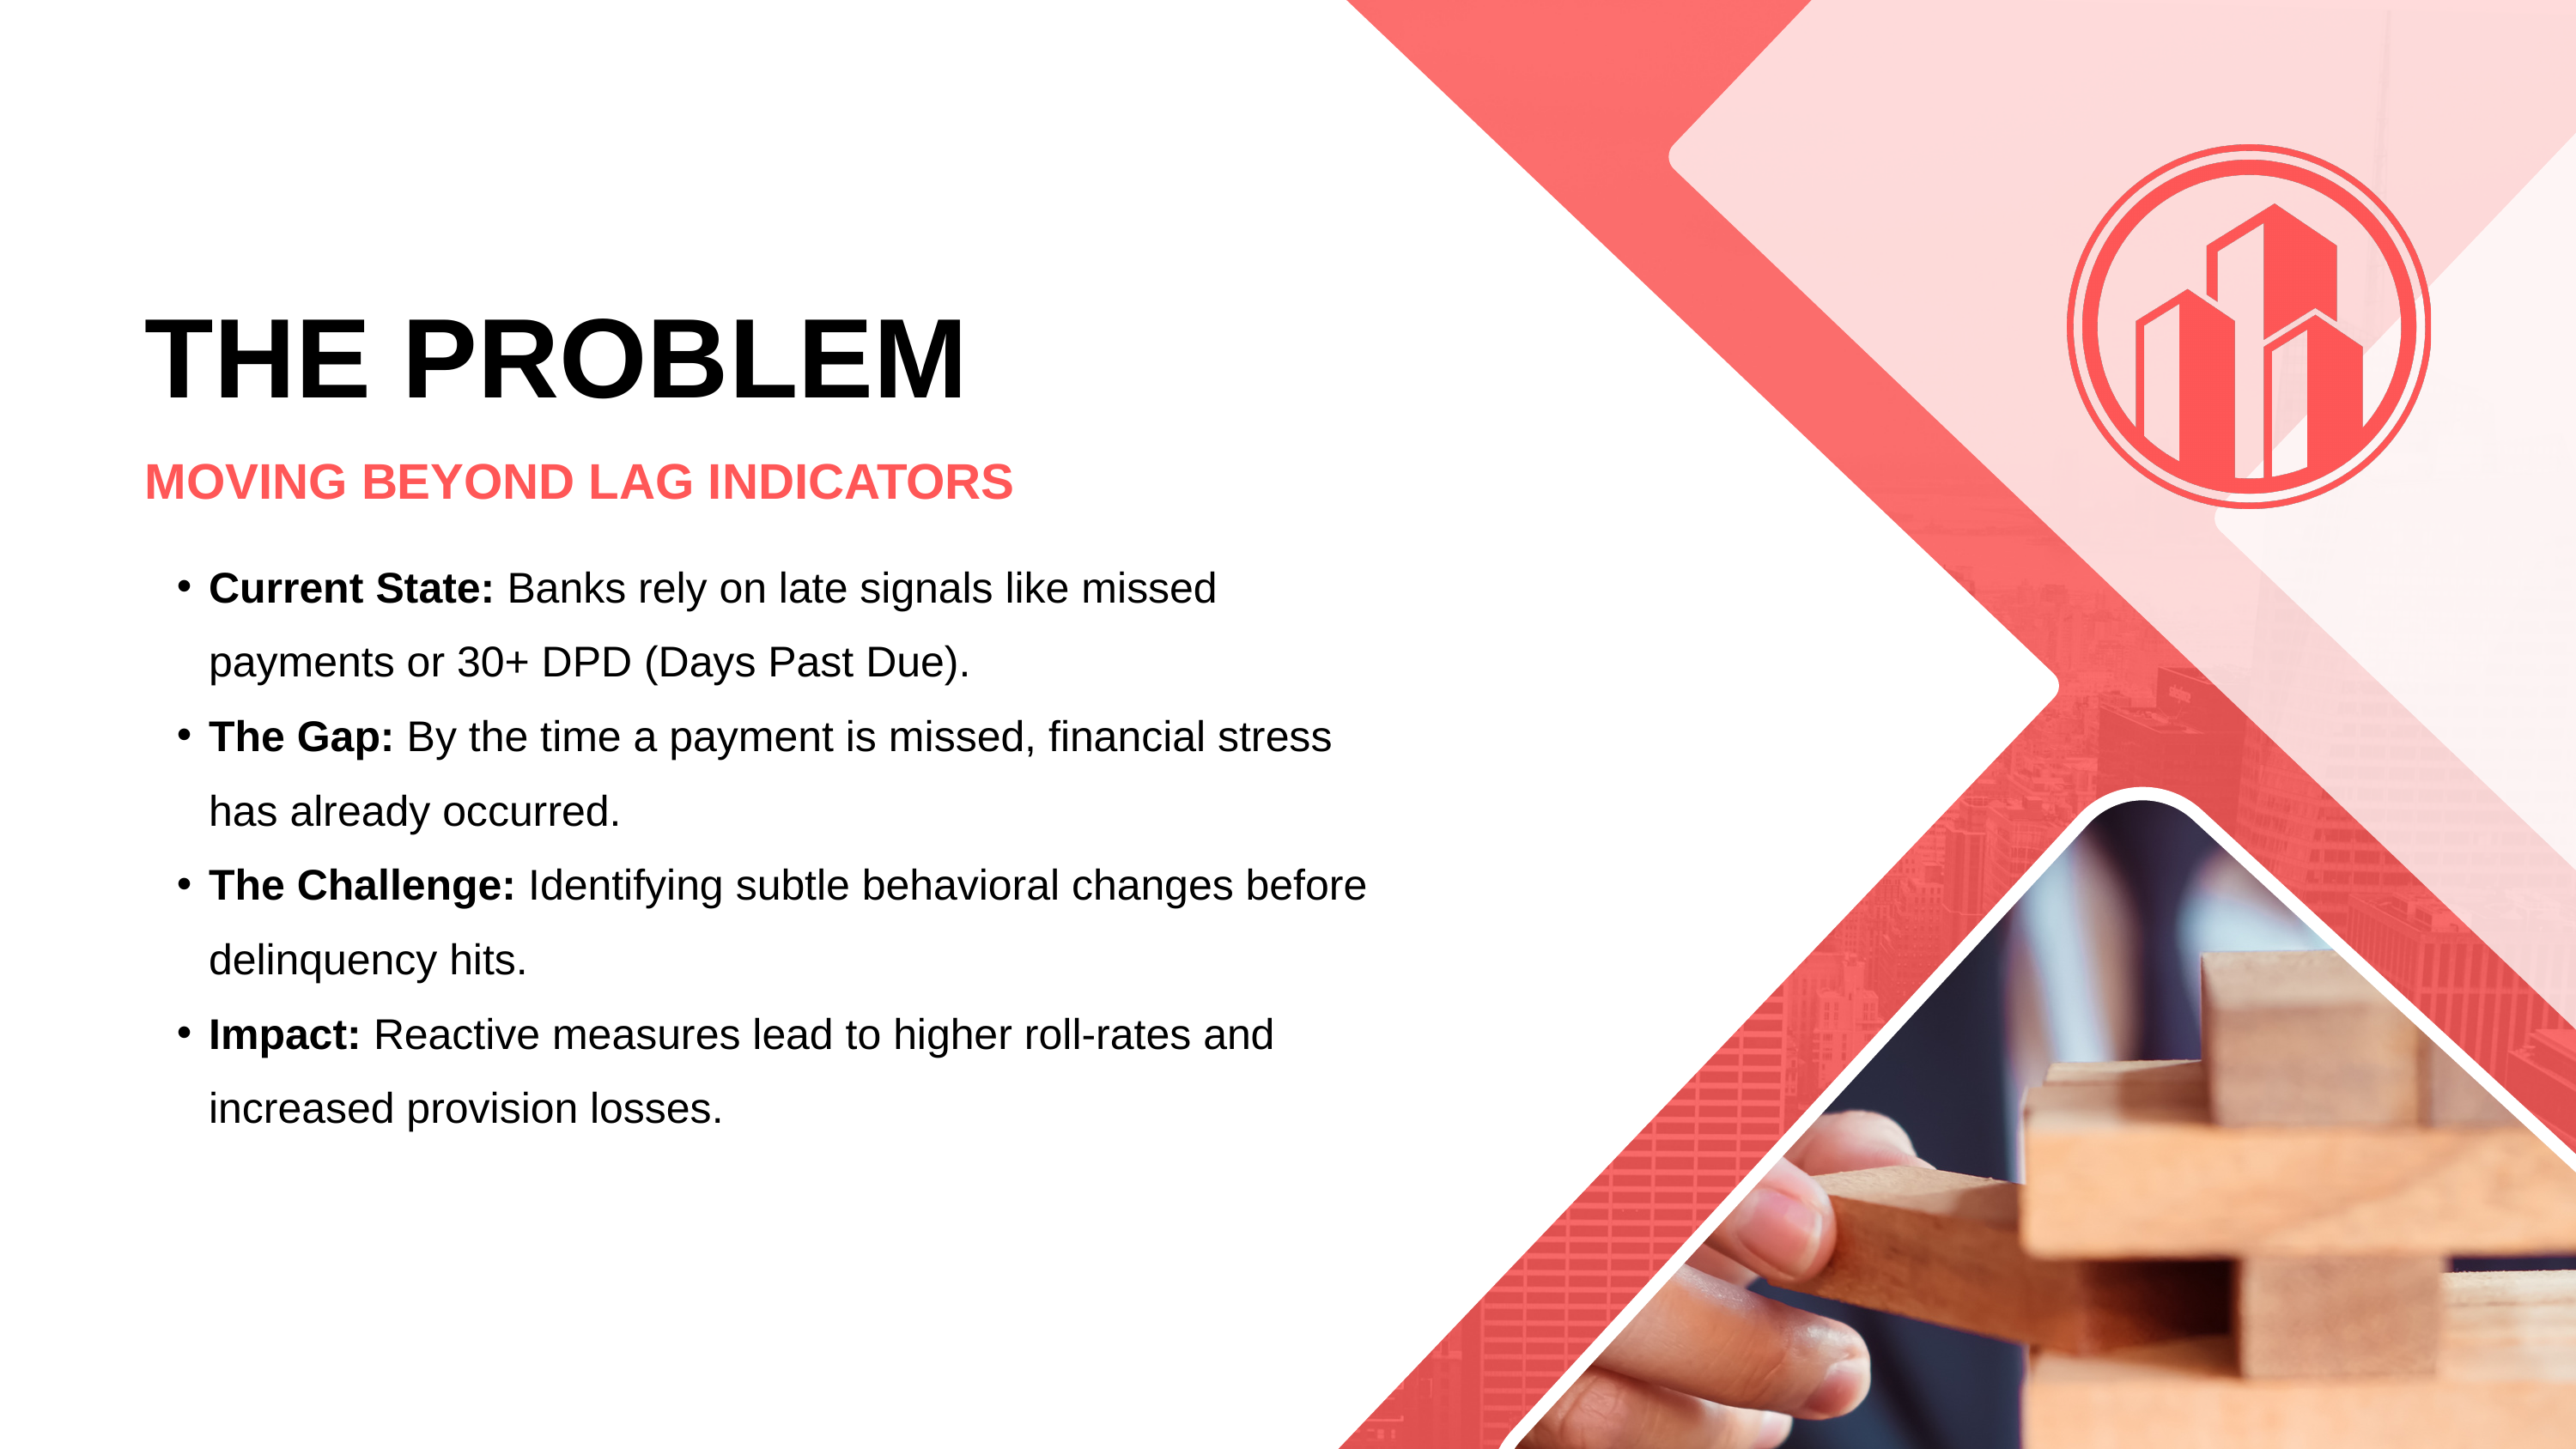

THE PROBLEM
MOVING BEYOND LAG INDICATORS
Current State: Banks rely on late signals like missed payments or 30+ DPD (Days Past Due).
The Gap: By the time a payment is missed, financial stress has already occurred.
The Challenge: Identifying subtle behavioral changes before delinquency hits.
Impact: Reactive measures lead to higher roll-rates and increased provision losses.